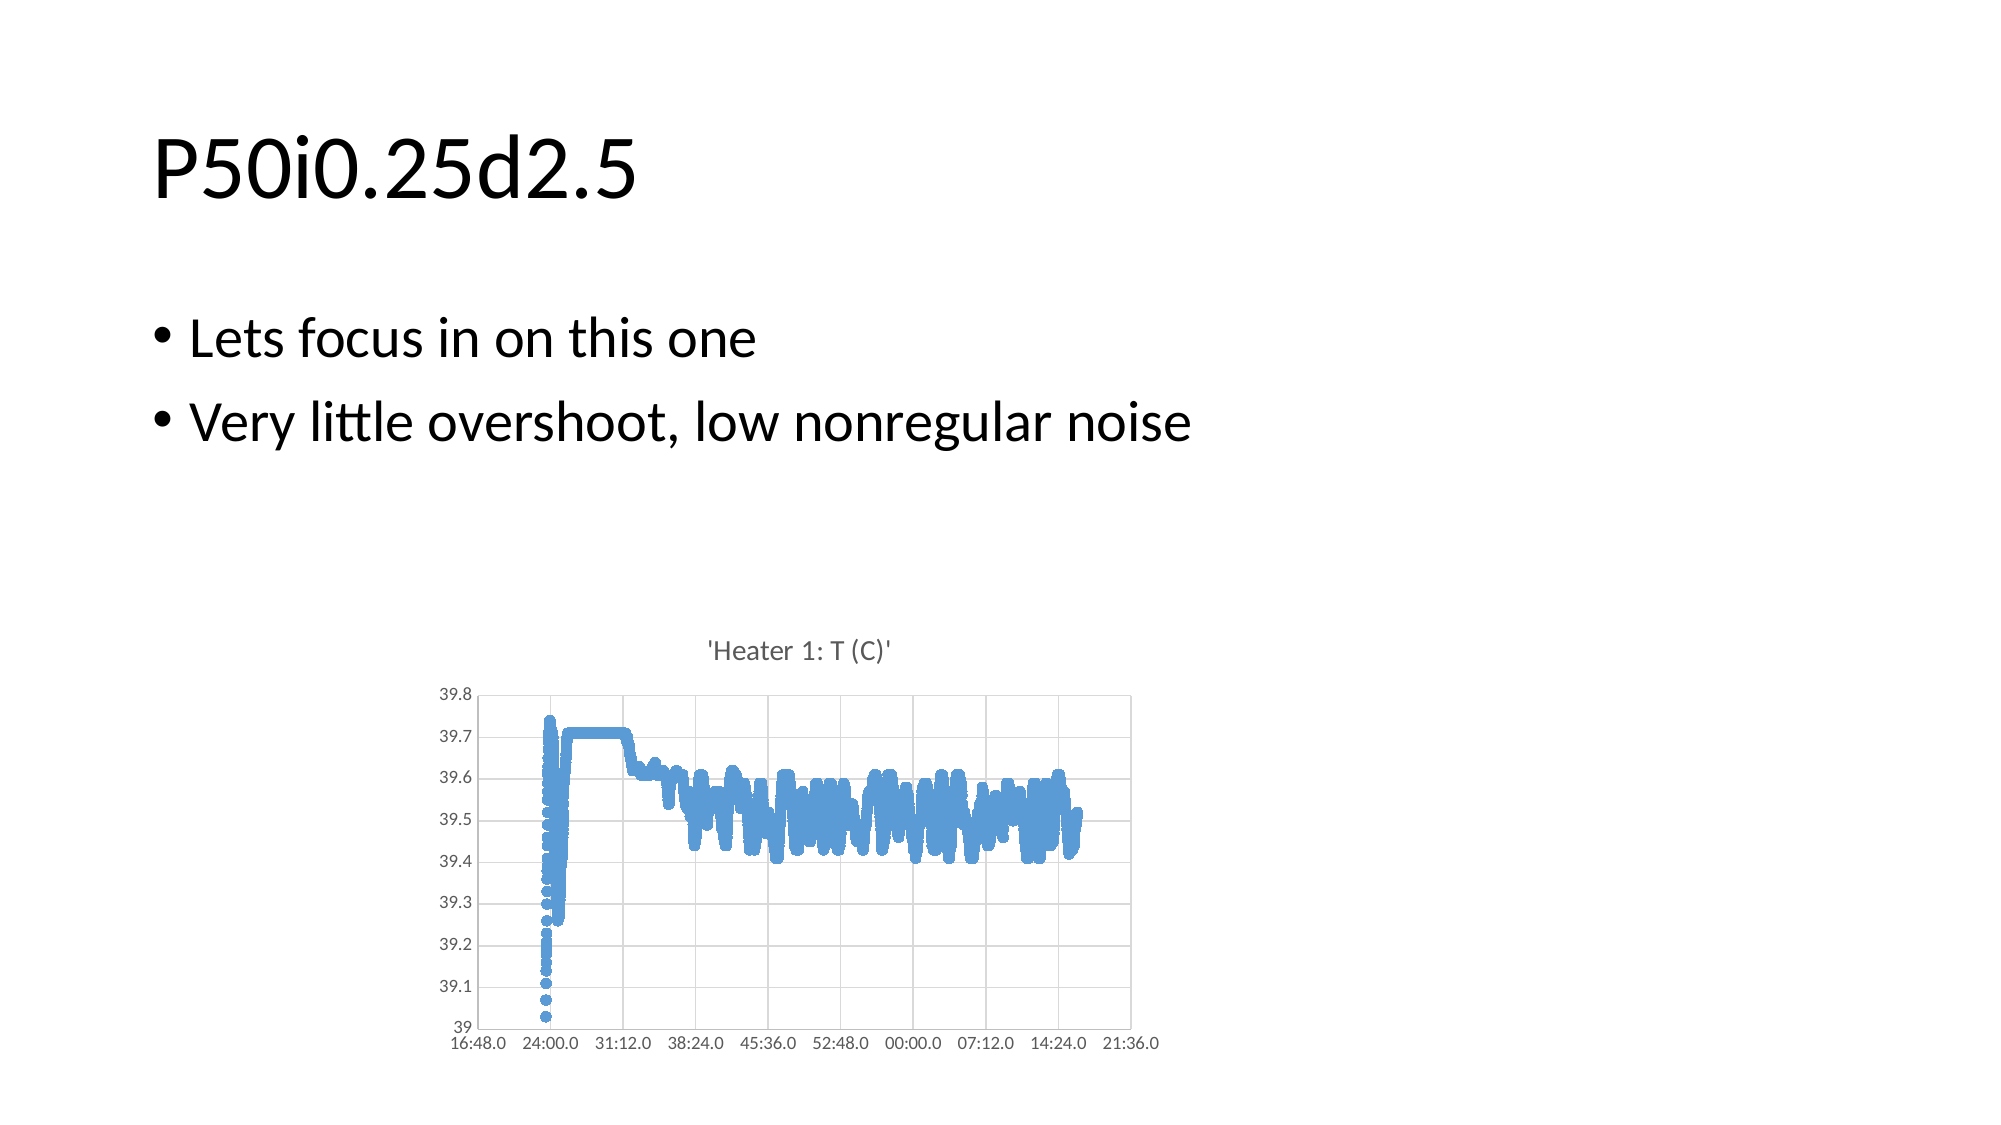

# P50i0.25d2.5
Lets focus in on this one
Very little overshoot, low nonregular noise

### Chart:

| Category | 'Heater 1: T (C)' |
|---|---|